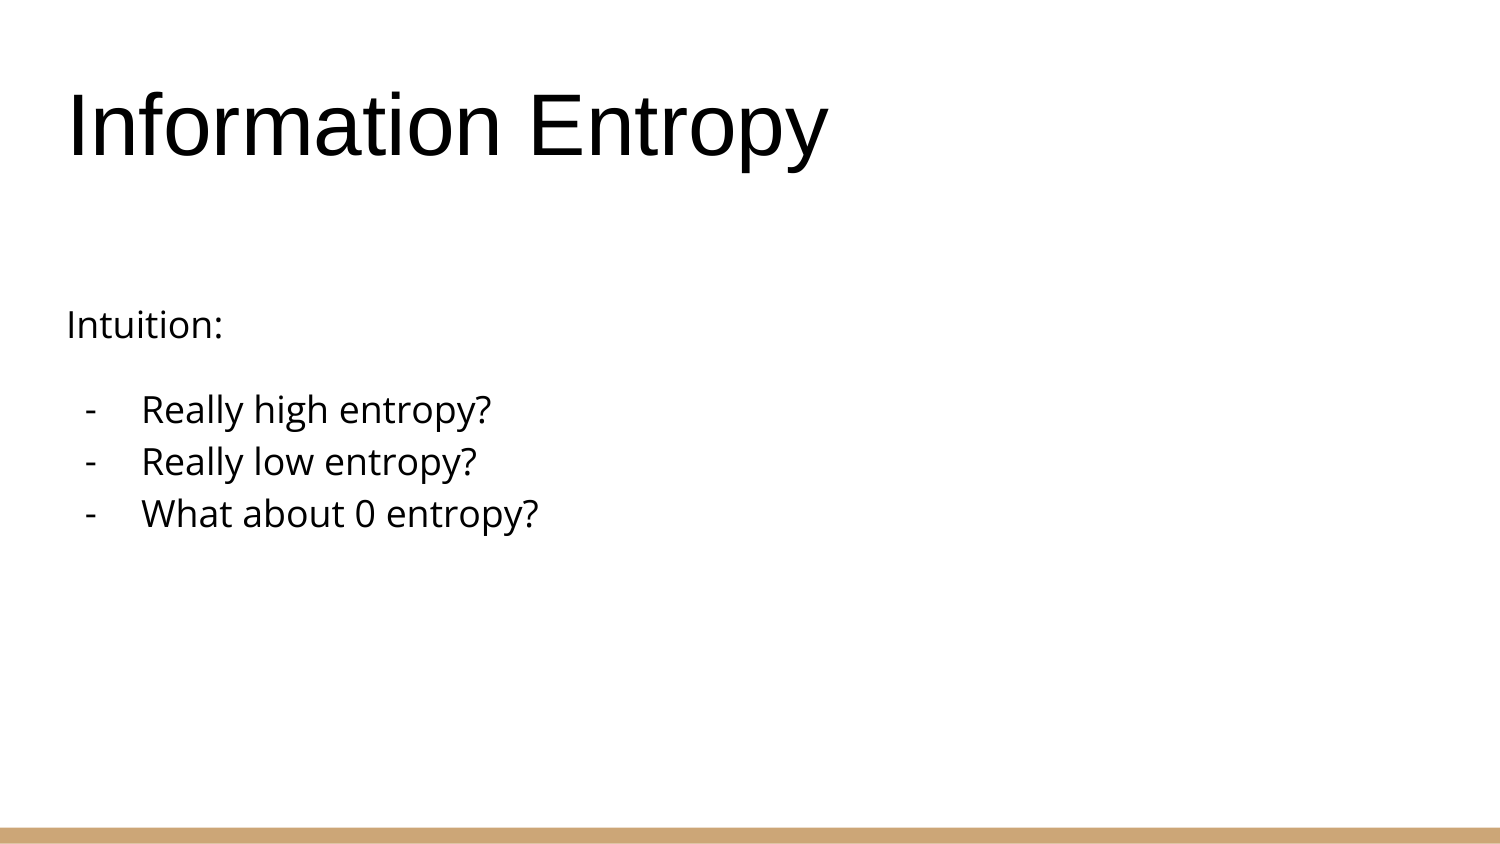

# Information Entropy

Intuition:
Really high entropy?
Really low entropy?
What about 0 entropy?